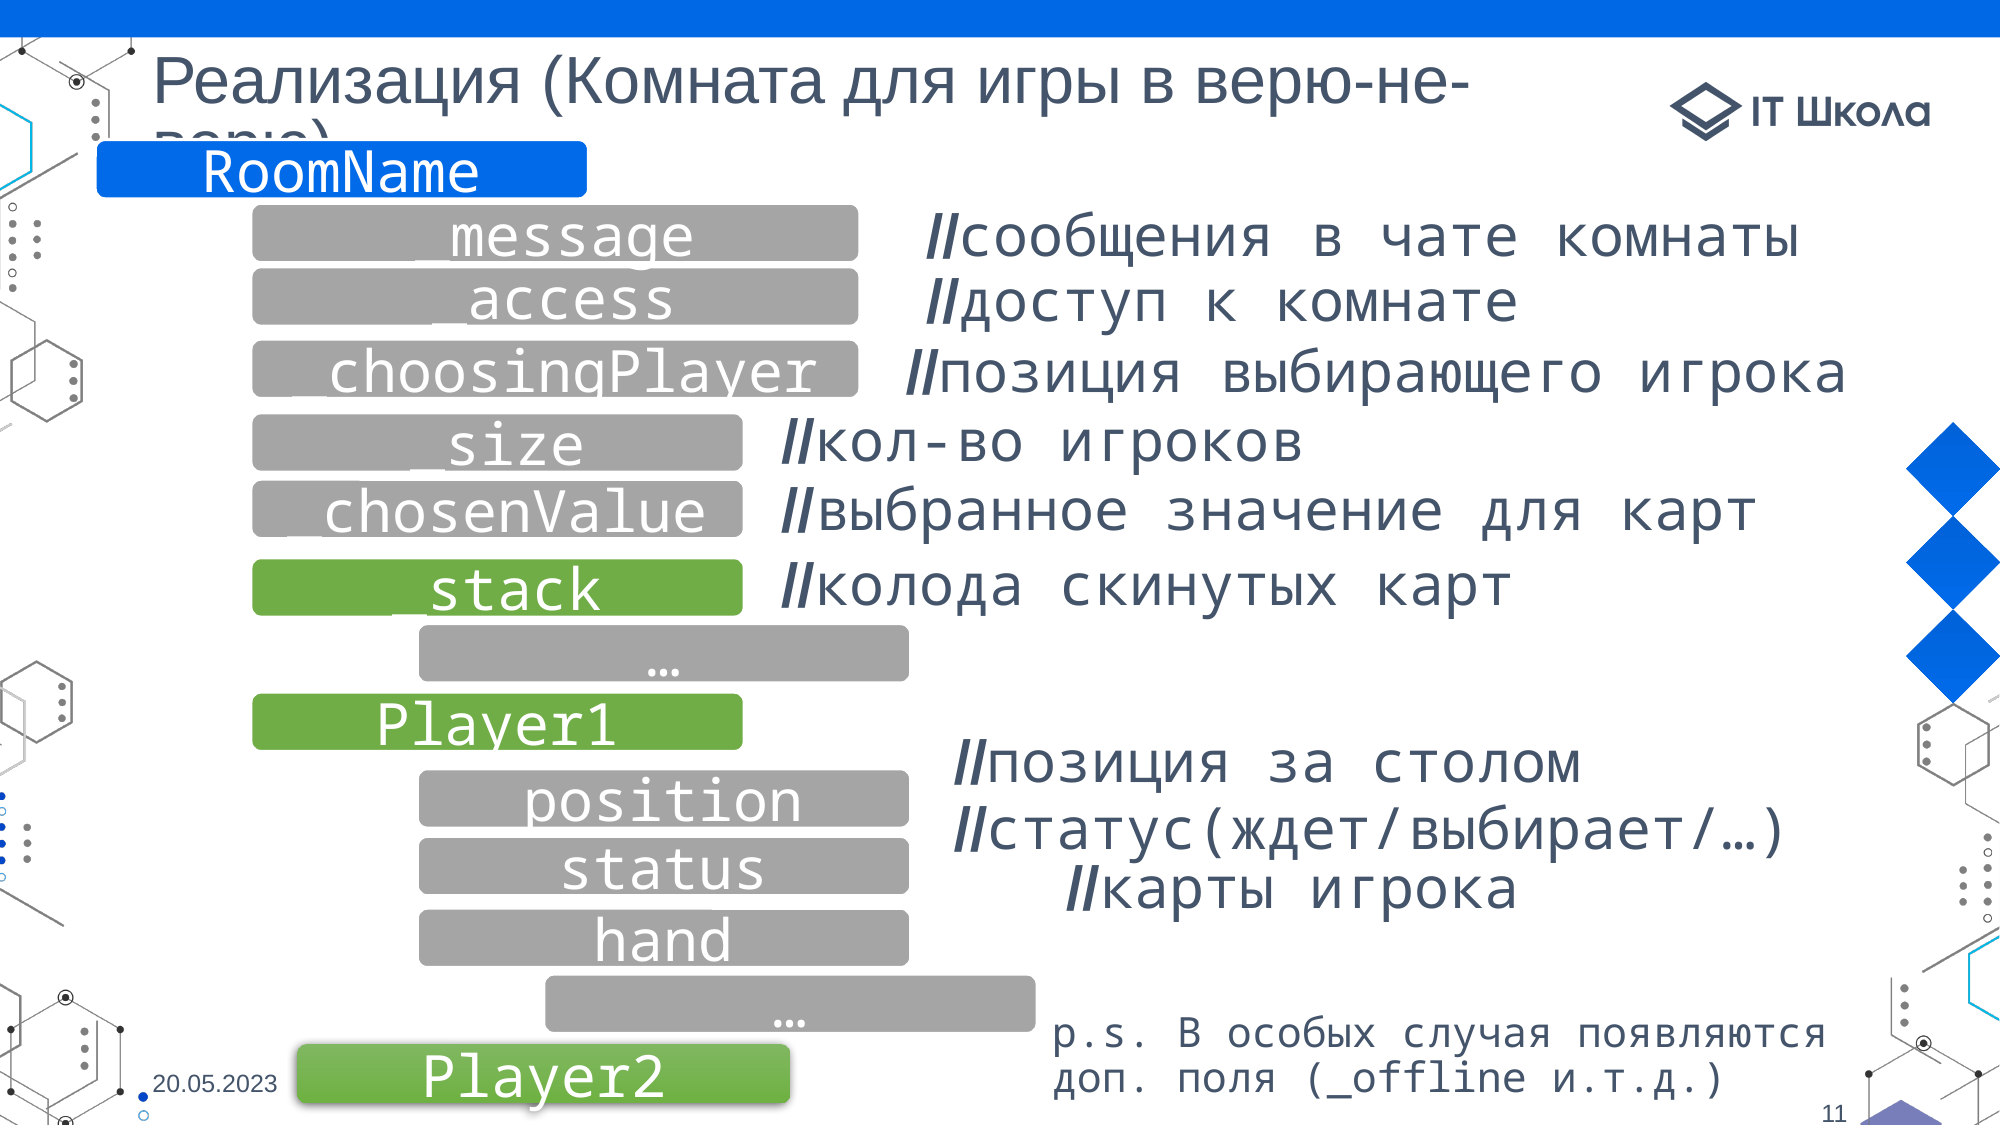

# Реализация (Комната для игры в верю-не-верю)
RoomName
//сообщения в чате комнаты
_message

//доступ к комнате
_access
//позиция выбирающего игрока
_choosingPlayer
//кол-во игроков
_size
//выбранное значение для карт
_chosenValue
//колода скинутых карт
_stack
…
Player1
//позиция за столом
position
//статус(ждет/выбирает/…)
status
//карты игрока
hand
…
p.s. В особых случая появляются доп. поля (_offline и.т.д.)
Player2
20.05.2023
11